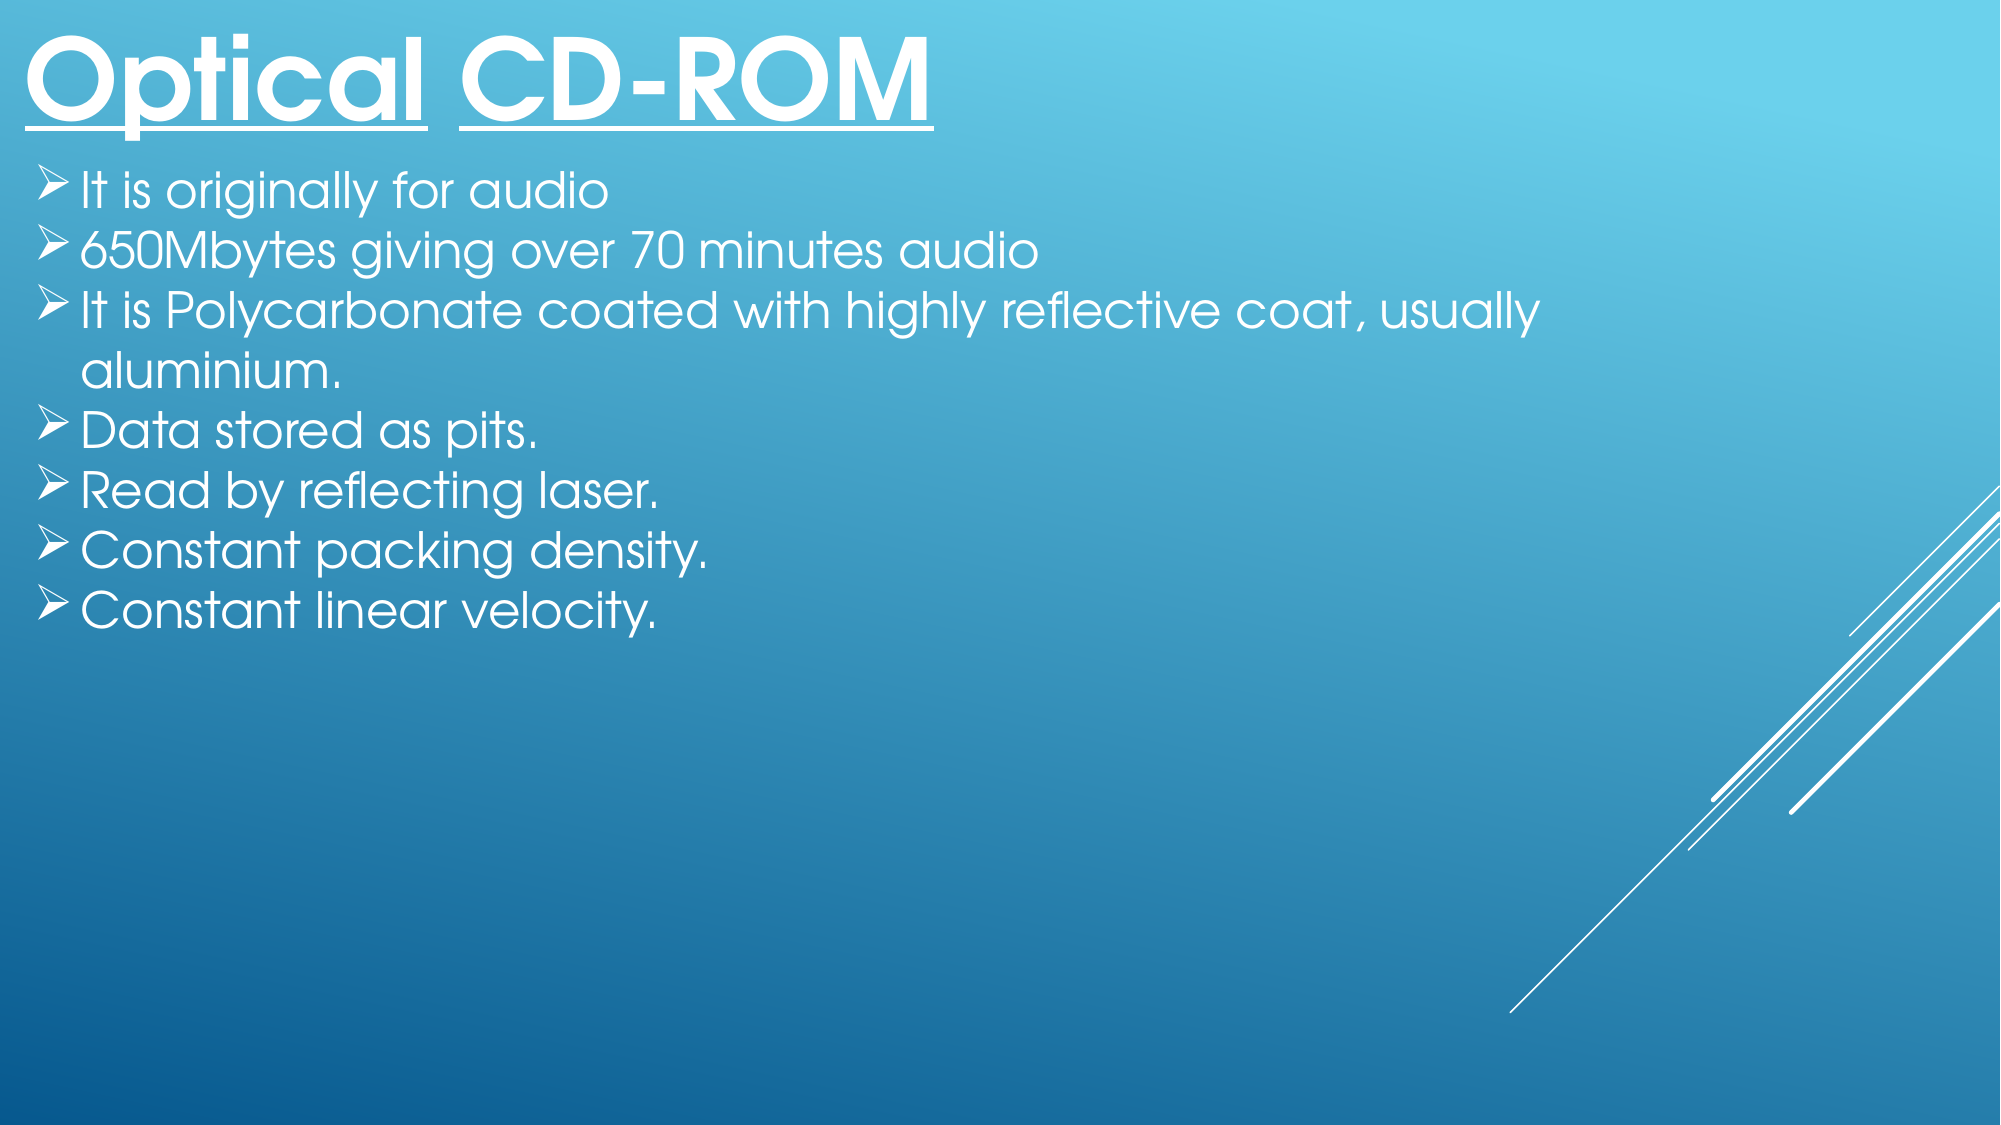

Optical CD-ROM
It is originally for audio
650Mbytes giving over 70 minutes audio
It is Polycarbonate coated with highly reflective coat, usually aluminium.
Data stored as pits.
Read by reflecting laser.
Constant packing density.
Constant linear velocity.